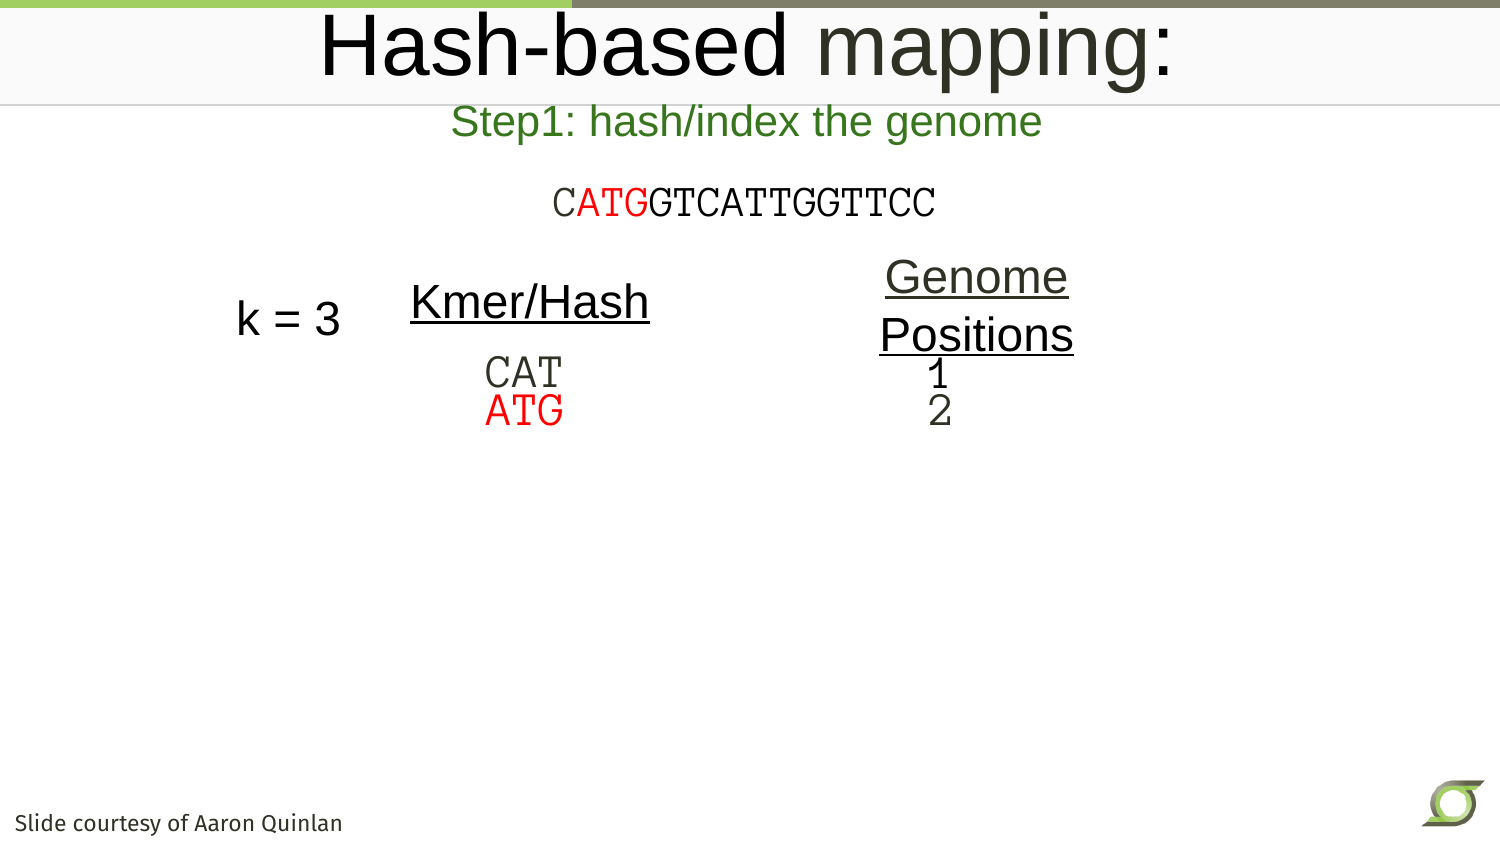

Hash-based mapping:
Step1: hash/index the genome
CATGGTCATTGGTTCC
Kmer/Hash
k = 3
Genome Positions
CAT
1
ATG
2
Slide courtesy of Aaron Quinlan